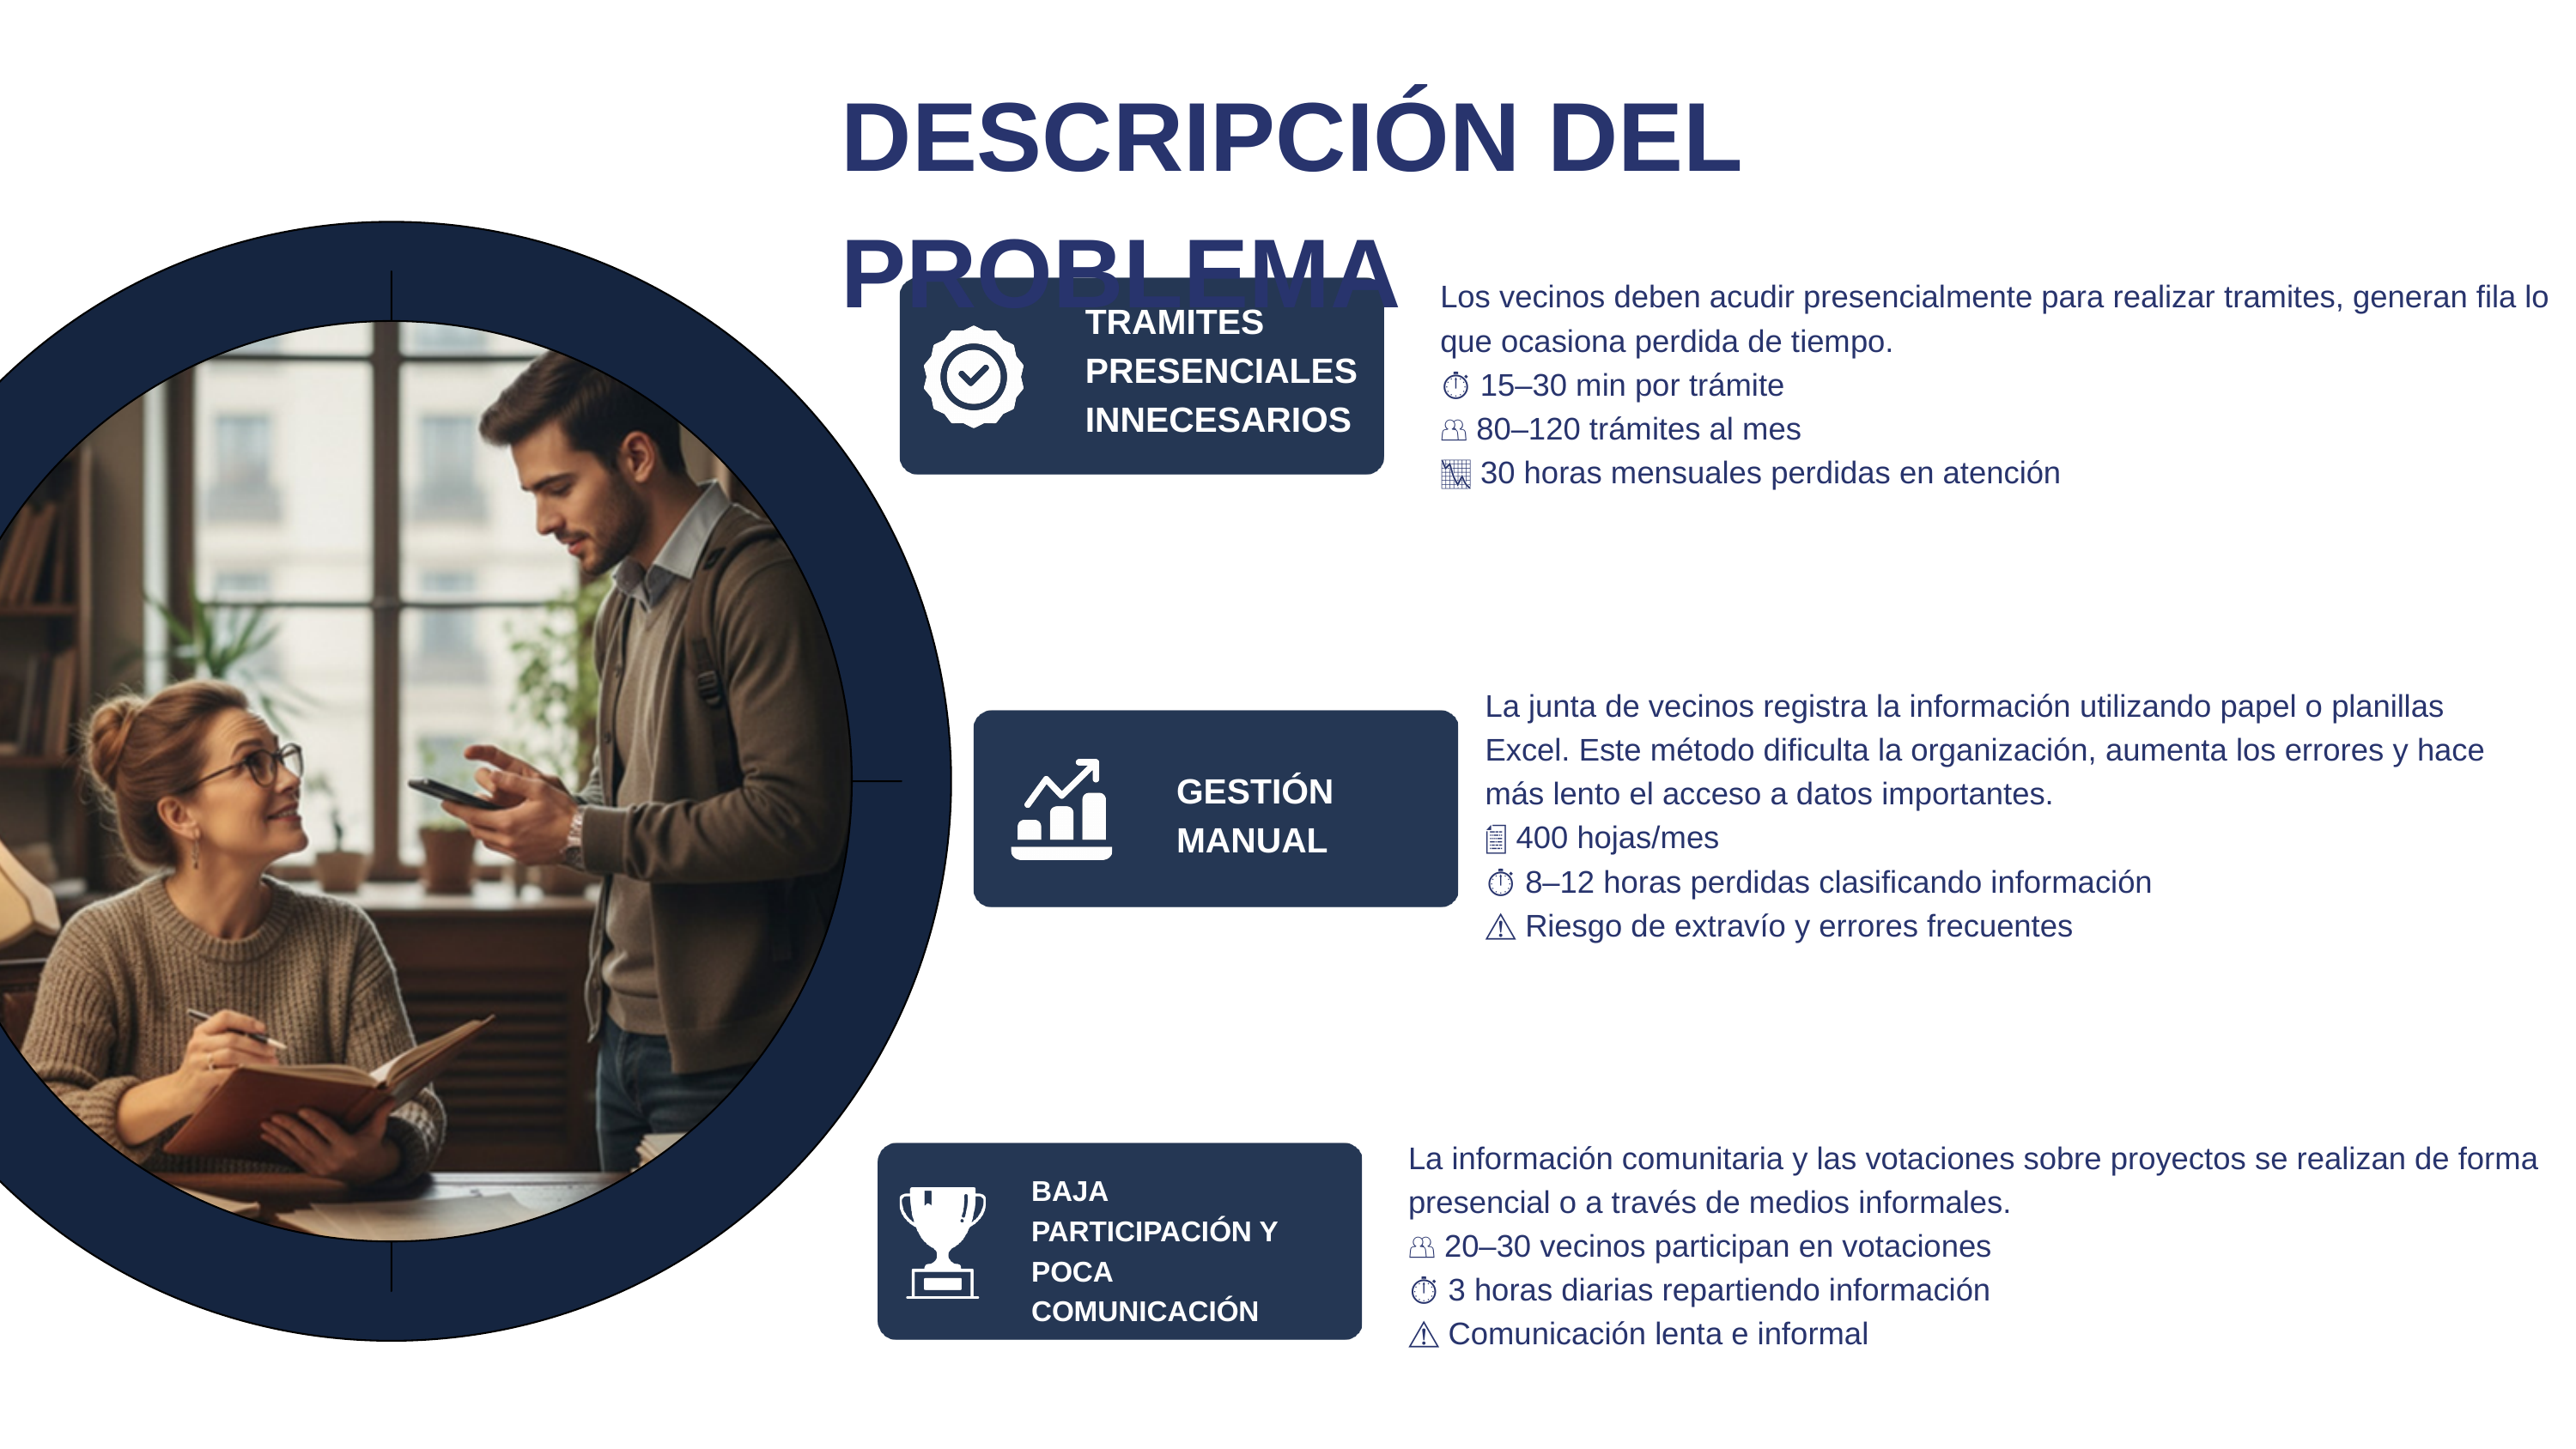

DESCRIPCIÓN DEL PROBLEMA

Los vecinos deben acudir presencialmente para realizar tramites, generan fila lo que ocasiona perdida de tiempo.
⏱️ 15–30 min por trámite
👥 80–120 trámites al mes
📉 30 horas mensuales perdidas en atención

TRAMITES PRESENCIALES INNECESARIOS

La junta de vecinos registra la información utilizando papel o planillas Excel. Este método dificulta la organización, aumenta los errores y hace más lento el acceso a datos importantes.
📄 400 hojas/mes
⏱️ 8–12 horas perdidas clasificando información
⚠️ Riesgo de extravío y errores frecuentes

GESTIÓN MANUAL

La información comunitaria y las votaciones sobre proyectos se realizan de forma presencial o a través de medios informales.
👥 20–30 vecinos participan en votaciones
⏱️ 3 horas diarias repartiendo información
⚠️ Comunicación lenta e informal

BAJA PARTICIPACIÓN Y POCA COMUNICACIÓN